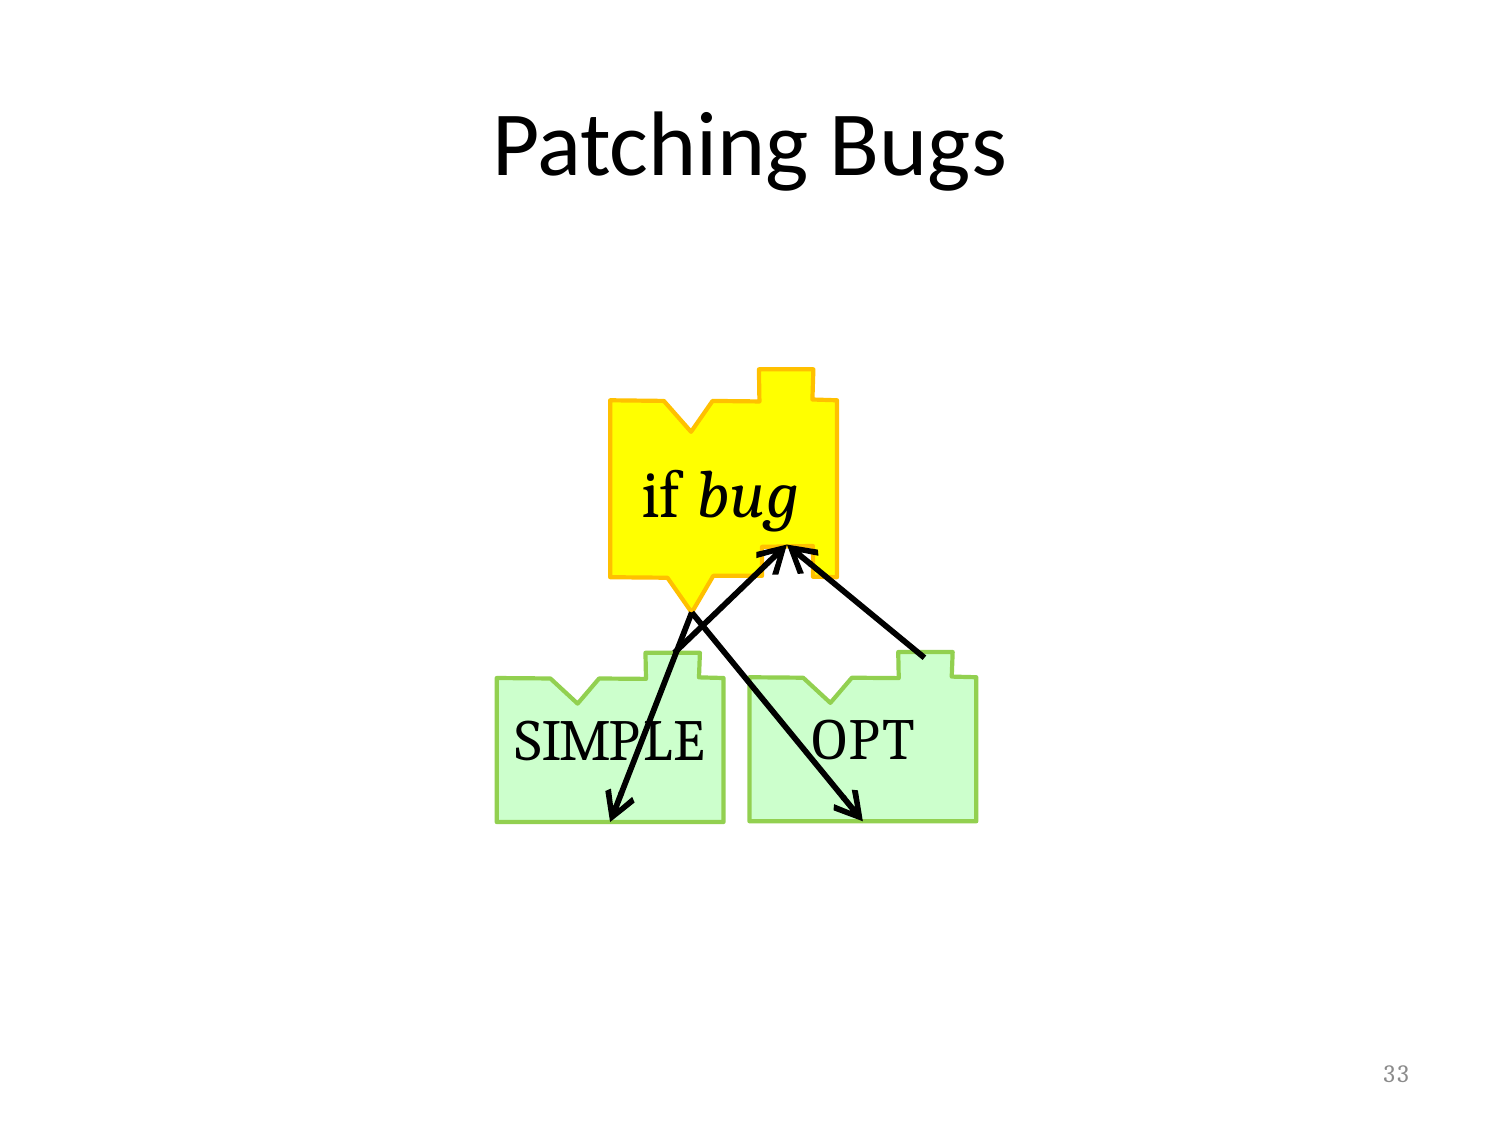

# Patching Bugs

if bug
OPT
SIMPLE
33